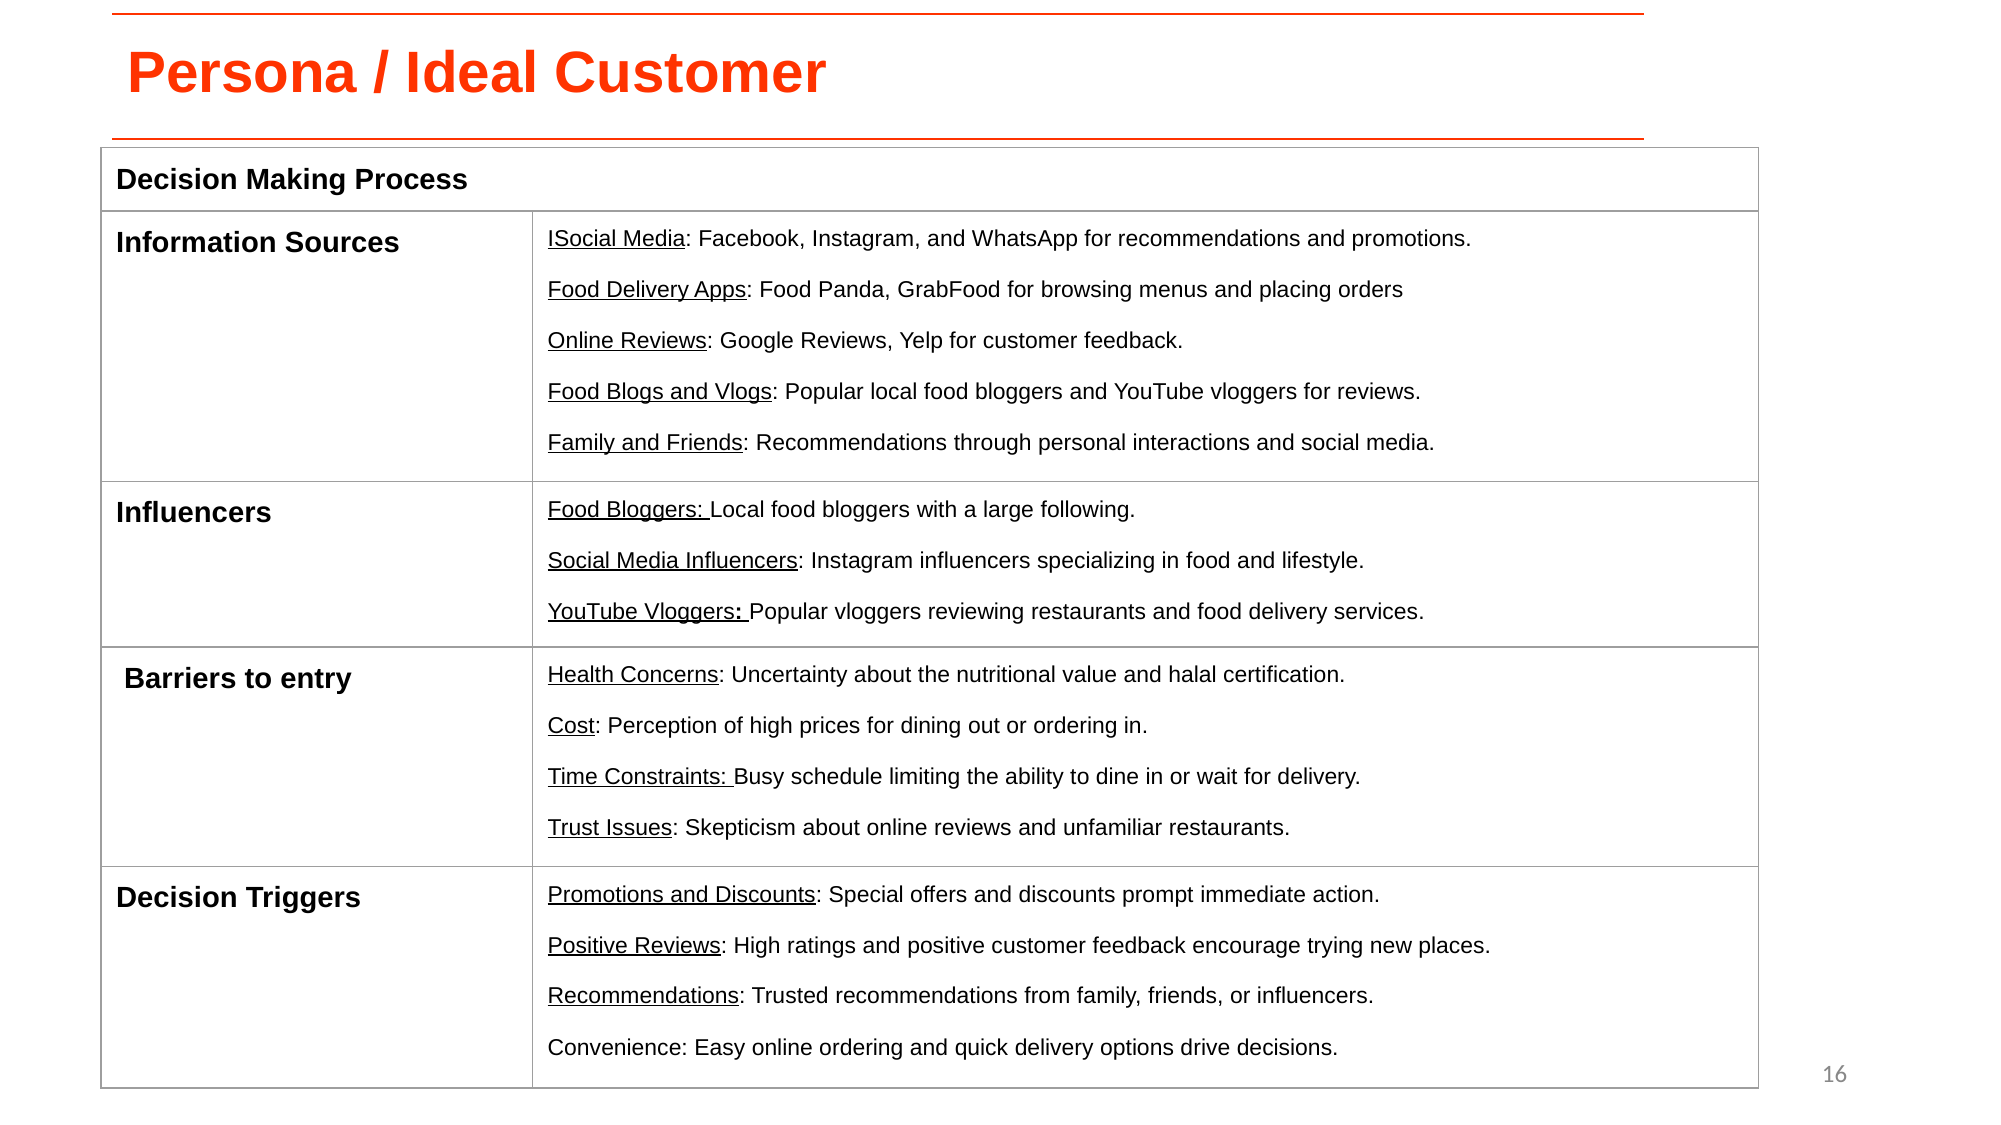

Persona / Ideal Customer
| Decision Making Process |  |
| --- | --- |
| Information Sources | ISocial Media: Facebook, Instagram, and WhatsApp for recommendations and promotions. Food Delivery Apps: Food Panda, GrabFood for browsing menus and placing orders Online Reviews: Google Reviews, Yelp for customer feedback. Food Blogs and Vlogs: Popular local food bloggers and YouTube vloggers for reviews. Family and Friends: Recommendations through personal interactions and social media. |
| Influencers | Food Bloggers: Local food bloggers with a large following. Social Media Influencers: Instagram influencers specializing in food and lifestyle. YouTube Vloggers: Popular vloggers reviewing restaurants and food delivery services. |
| Barriers to entry | Health Concerns: Uncertainty about the nutritional value and halal certification. Cost: Perception of high prices for dining out or ordering in. Time Constraints: Busy schedule limiting the ability to dine in or wait for delivery. Trust Issues: Skepticism about online reviews and unfamiliar restaurants. |
| Decision Triggers | Promotions and Discounts: Special offers and discounts prompt immediate action. Positive Reviews: High ratings and positive customer feedback encourage trying new places. Recommendations: Trusted recommendations from family, friends, or influencers. Convenience: Easy online ordering and quick delivery options drive decisions. |
16